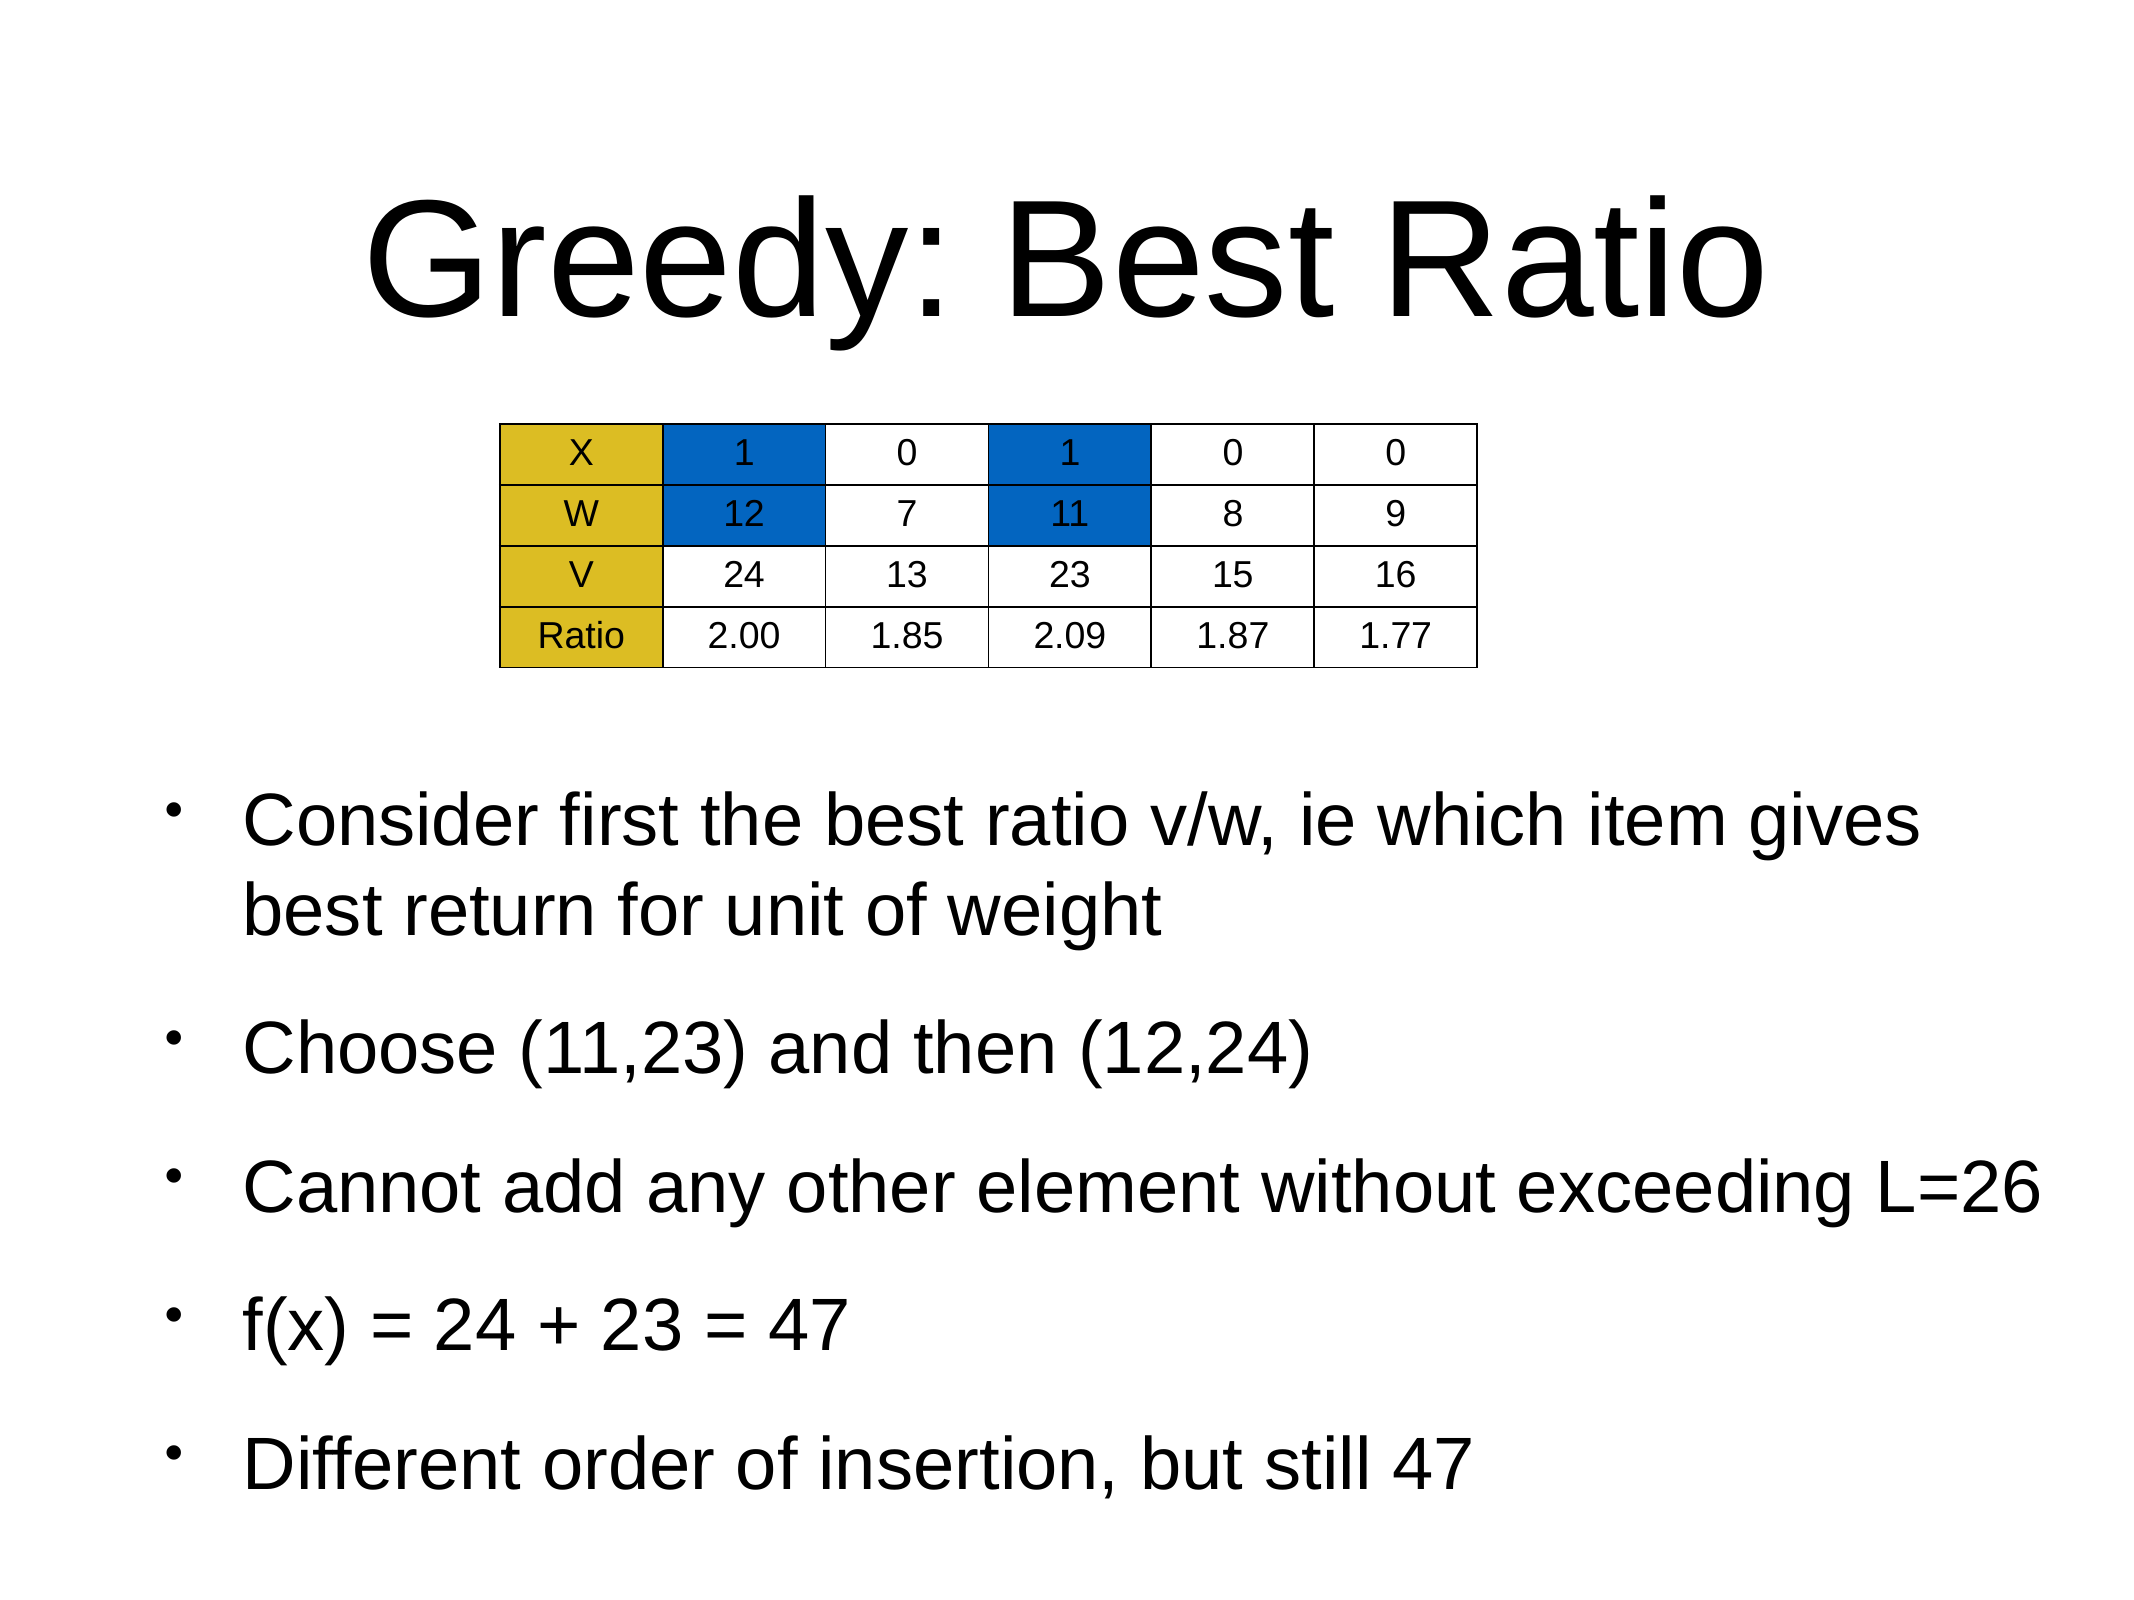

# Greedy: Best Ratio
| X | 1 | 0 | 1 | 0 | 0 |
| --- | --- | --- | --- | --- | --- |
| W | 12 | 7 | 11 | 8 | 9 |
| V | 24 | 13 | 23 | 15 | 16 |
| Ratio | 2.00 | 1.85 | 2.09 | 1.87 | 1.77 |
Consider first the best ratio v/w, ie which item gives best return for unit of weight
Choose (11,23) and then (12,24)
Cannot add any other element without exceeding L=26
f(x) = 24 + 23 = 47
Different order of insertion, but still 47